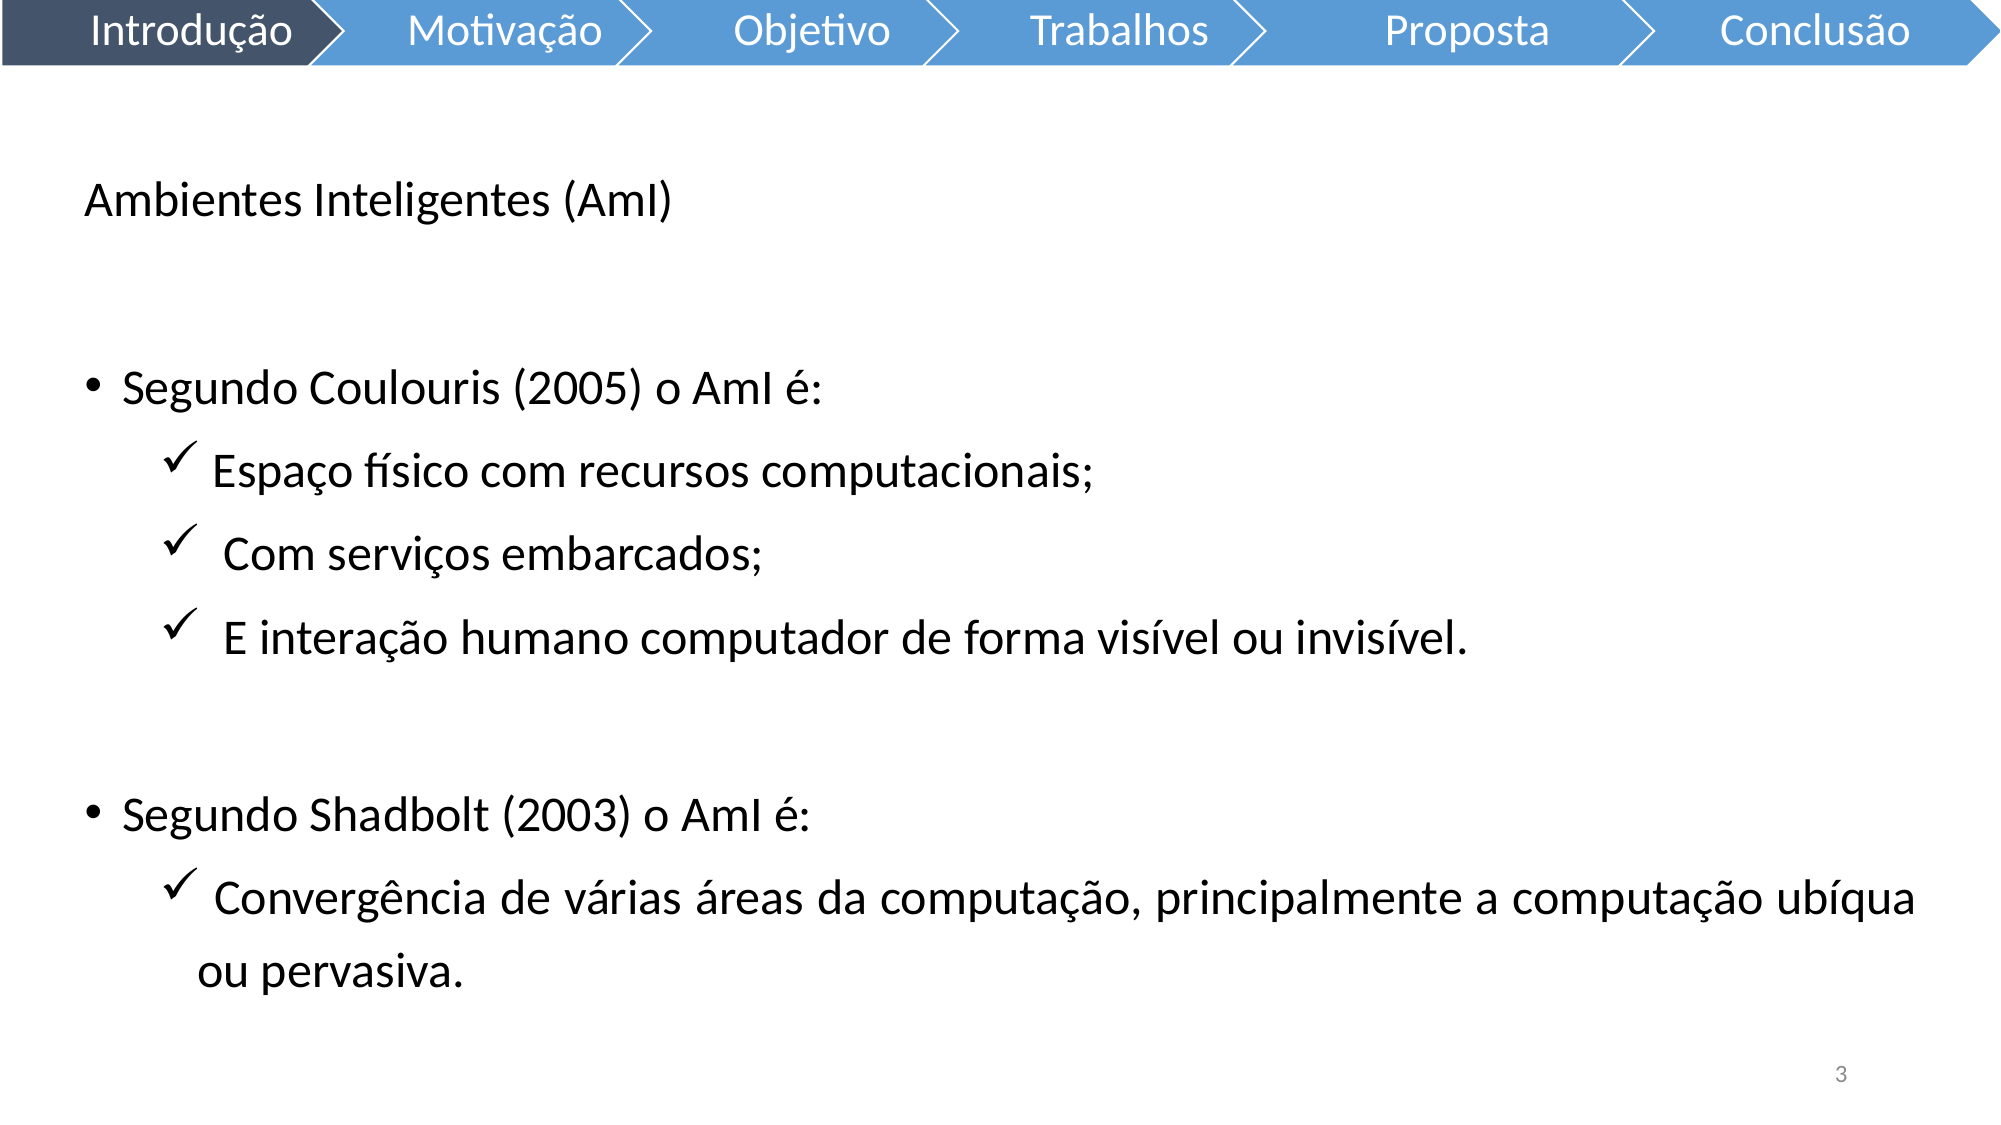

Introdução
Motivação
Objetivo
Trabalhos
Proposta
Conclusão
Ambientes Inteligentes (AmI)

Segundo Coulouris (2005) o AmI é:
 Espaço físico com recursos computacionais;
  Com serviços embarcados;
  E interação humano computador de forma visível ou invisível.

Segundo Shadbolt (2003) o AmI é:
 Convergência de várias áreas da computação, principalmente a computação ubíqua ou pervasiva.
3